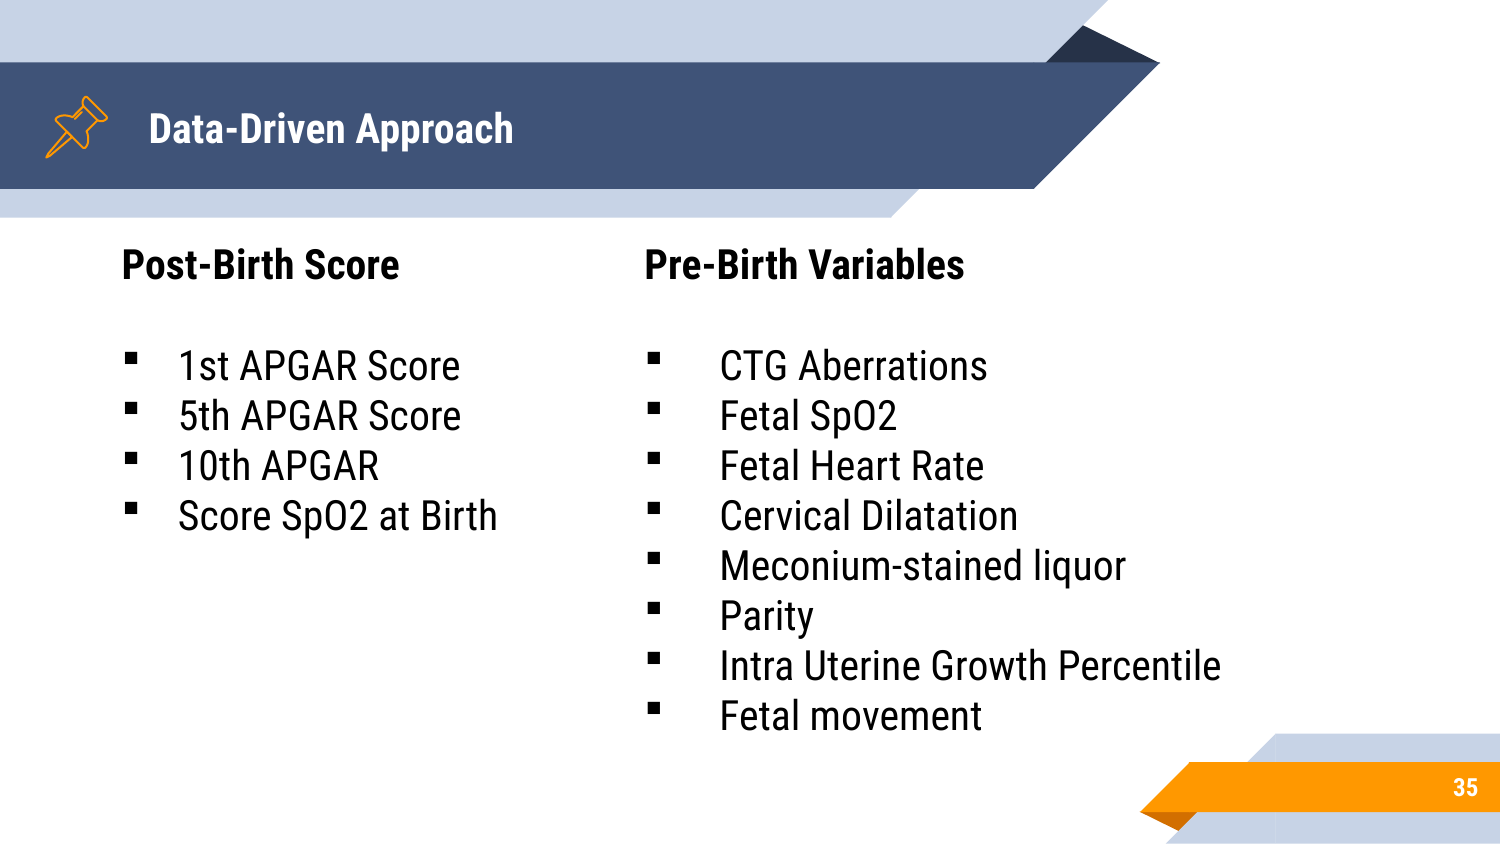

# Data-Driven Approach

Post-Birth Score

1st APGAR Score
5th APGAR Score
10th APGAR
Score SpO2 at Birth

Pre-Birth Variables

CTG Aberrations
Fetal SpO2
Fetal Heart Rate
Cervical Dilatation
Meconium-stained liquor
Parity
Intra Uterine Growth Percentile
Fetal movement

35